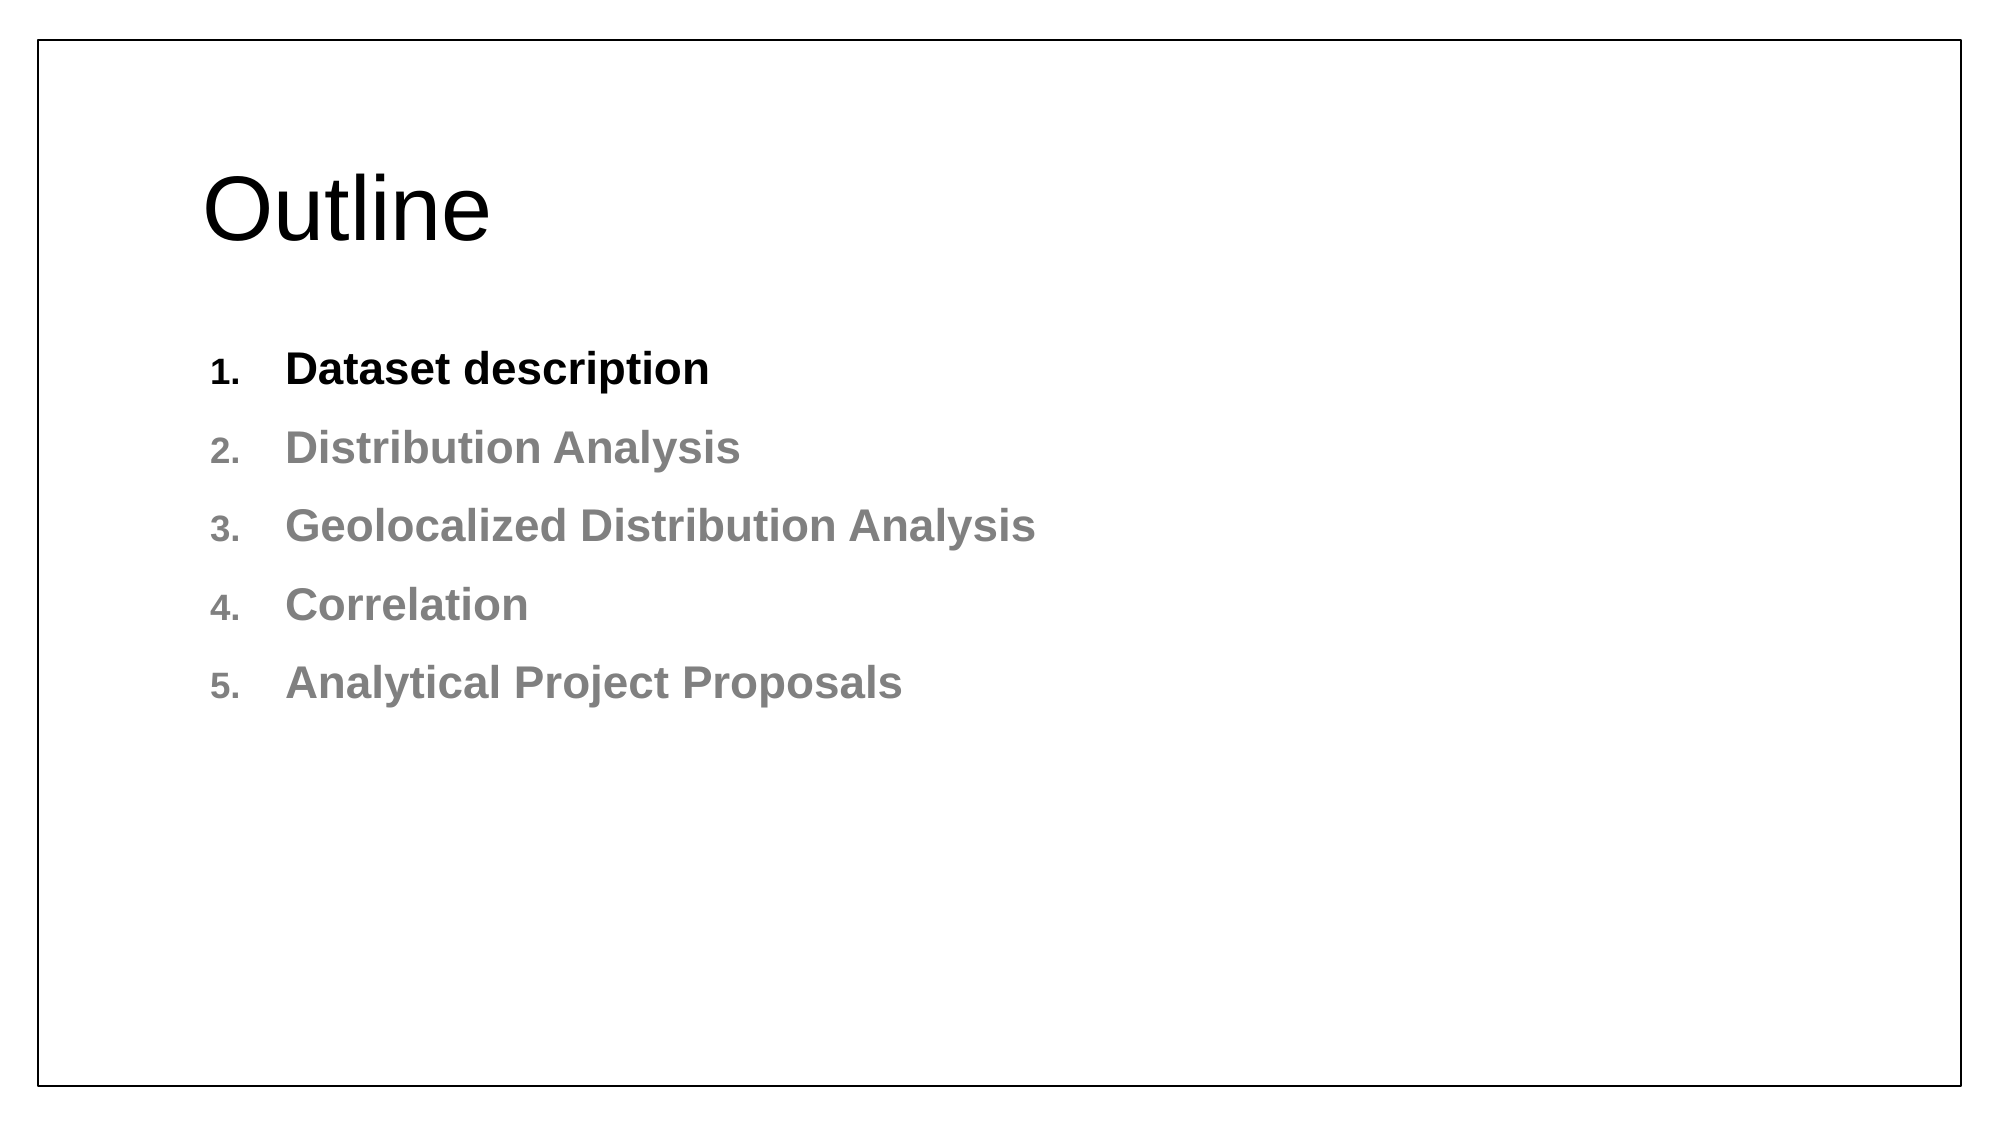

# Outline
Dataset description
Distribution Analysis
Geolocalized Distribution Analysis
Correlation
Analytical Project Proposals